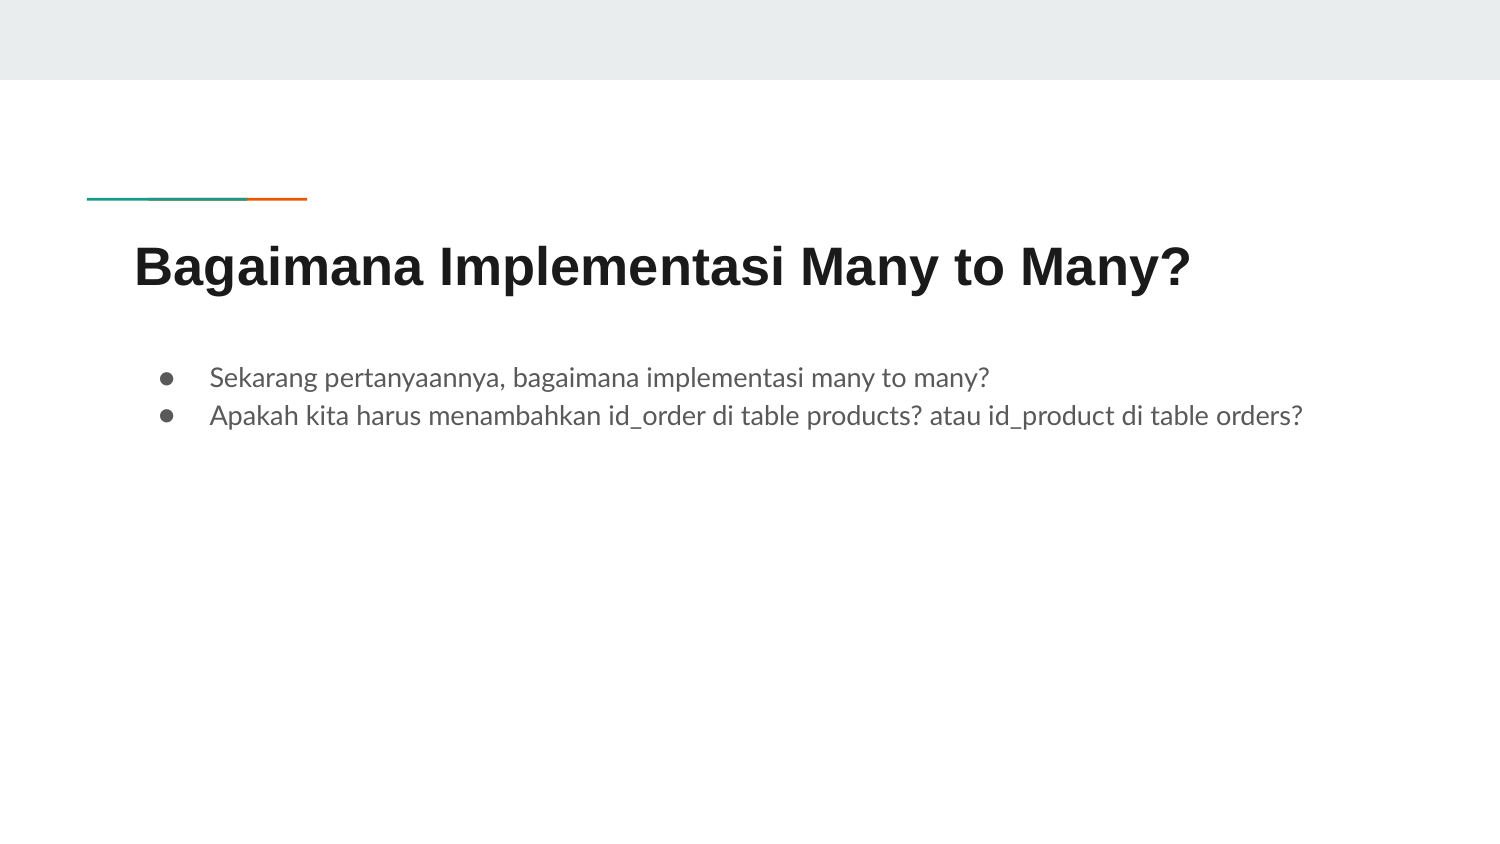

# Bagaimana Implementasi Many to Many?
Sekarang pertanyaannya, bagaimana implementasi many to many?
Apakah kita harus menambahkan id_order di table products? atau id_product di table orders?